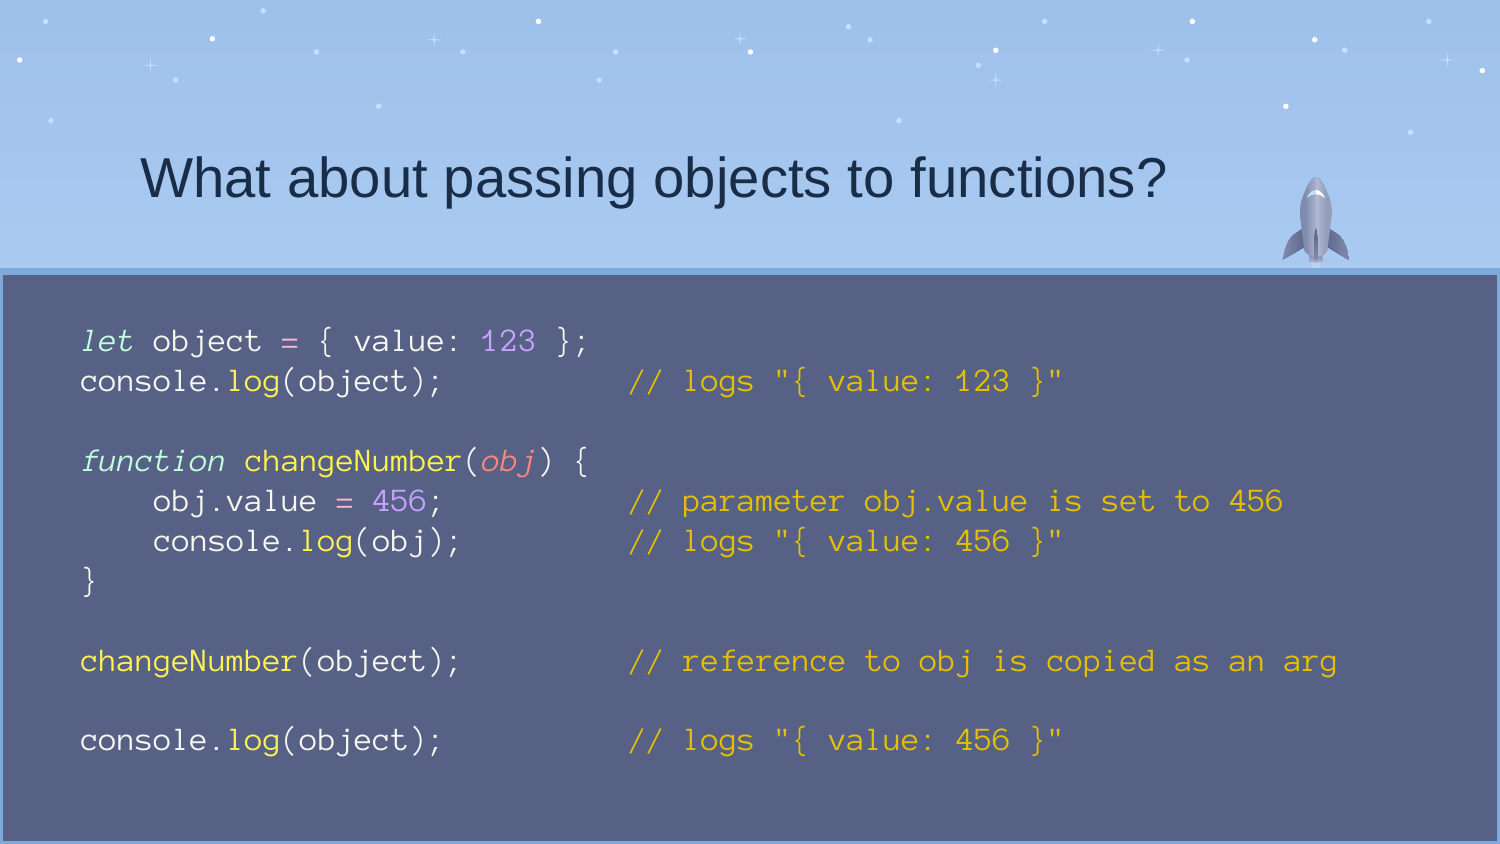

What about passing objects to functions?

let object = { value: 123 };
console.log(object);          // logs "{ value: 123 }"

function changeNumber(obj) {
    obj.value = 456;          // parameter obj.value is set to 456
    console.log(obj);         // logs "{ value: 456 }"
}

changeNumber(object);         // reference to obj is copied as an arg

console.log(object);          // logs "{ value: 456 }"